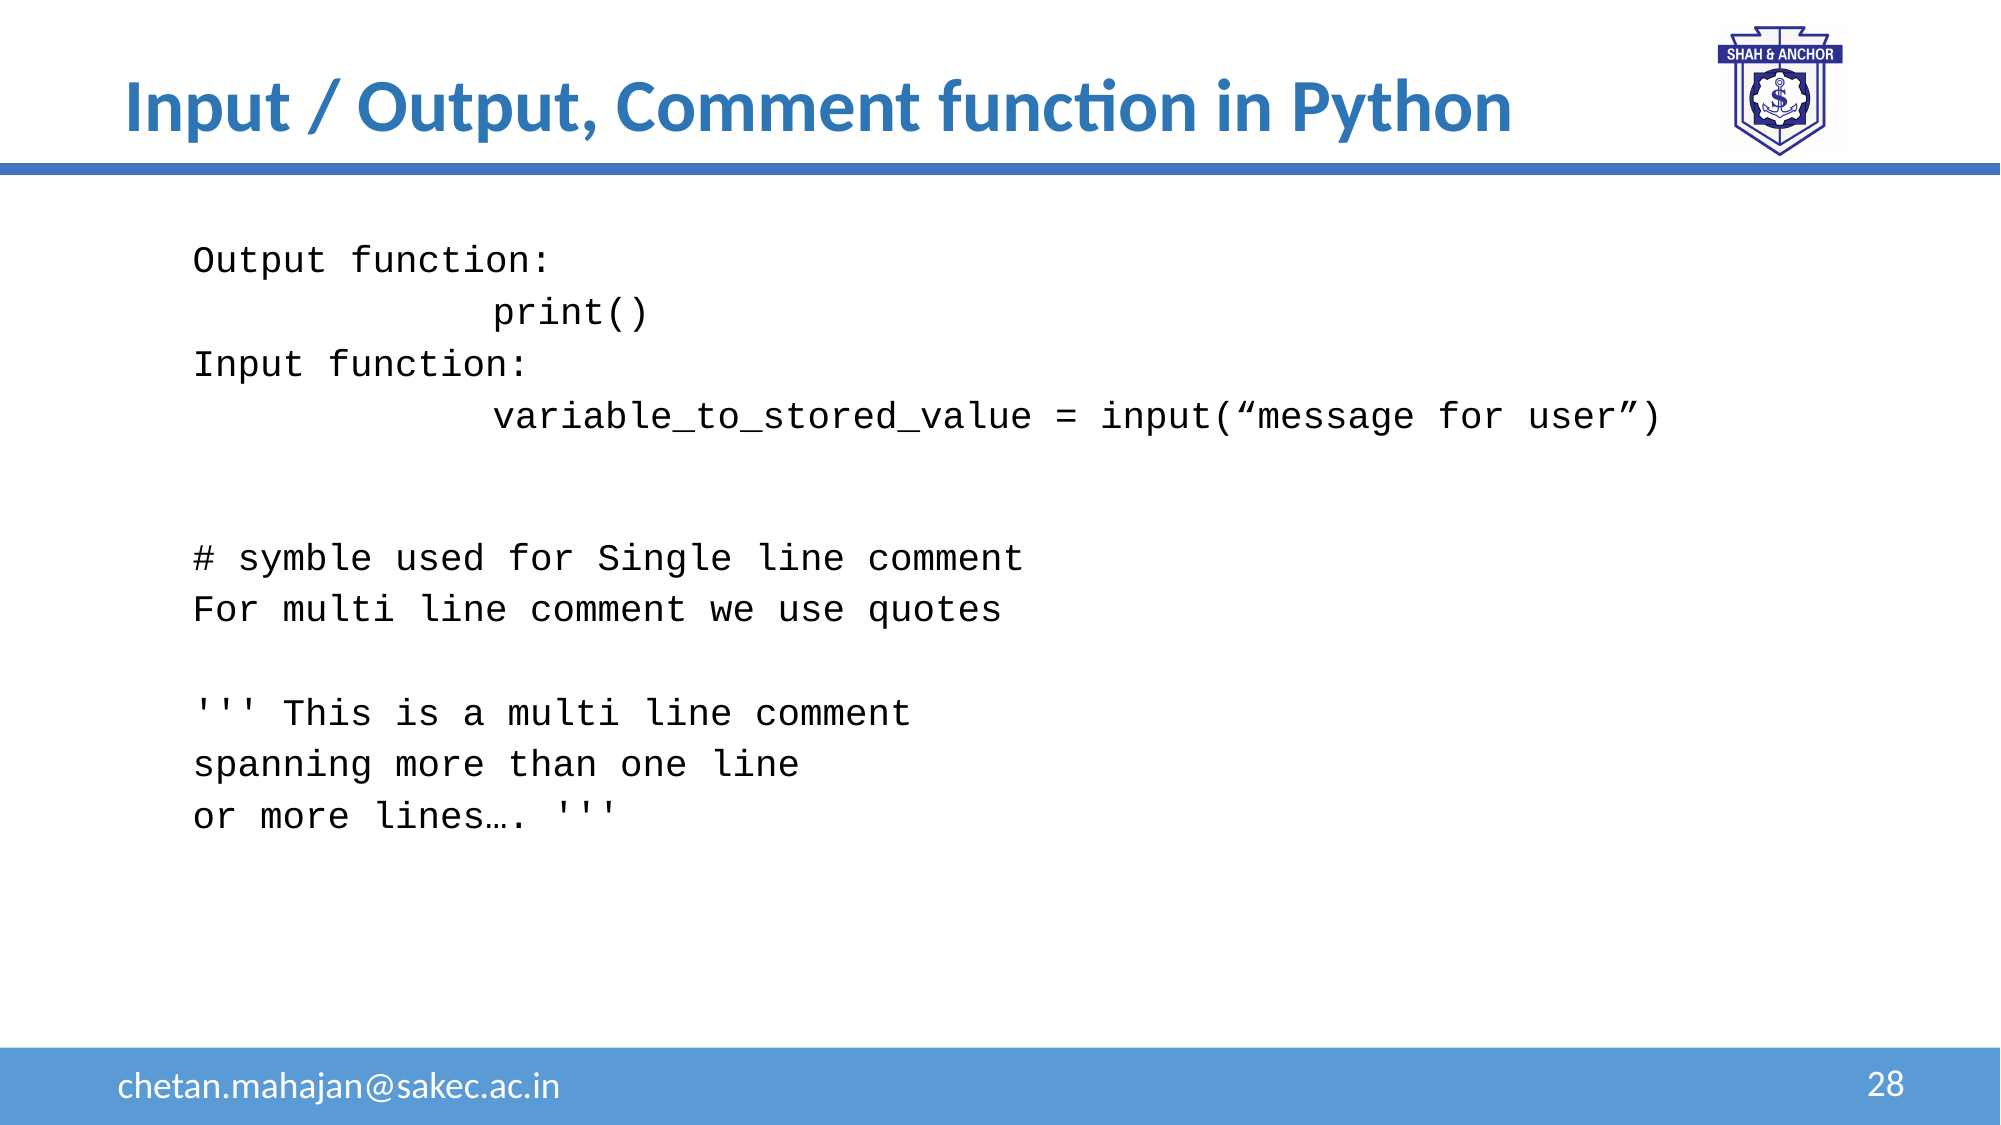

Input / Output, Comment function in Python
Output function:
		print()
Input function:
		variable_to_stored_value = input(“message for user”)
# symble used for Single line comment
For multi line comment we use quotes

''' This is a multi line comment
spanning more than one line
or more lines…. '''
28
chetan.mahajan@sakec.ac.in